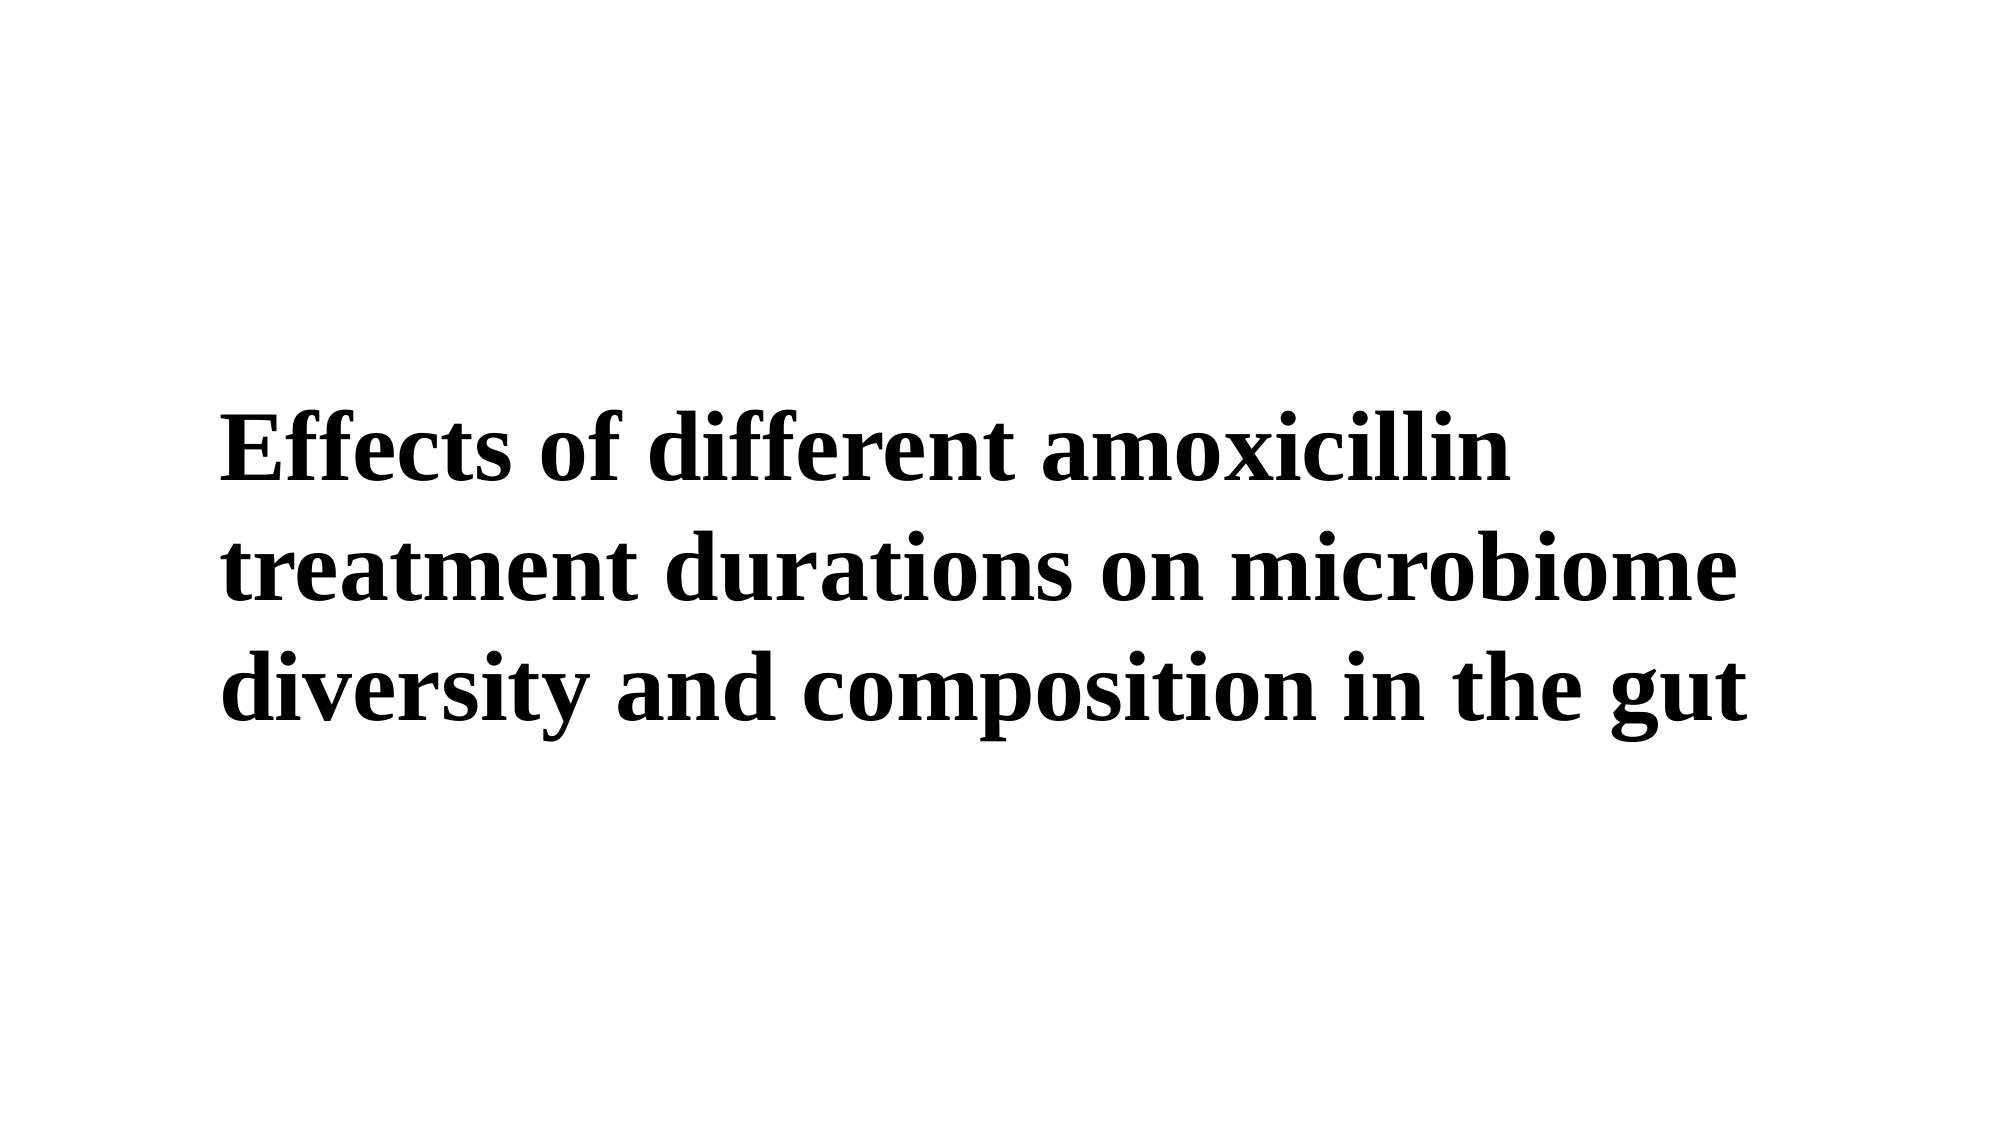

Effects of different amoxicillin treatment durations on microbiome diversity and composition in the gut